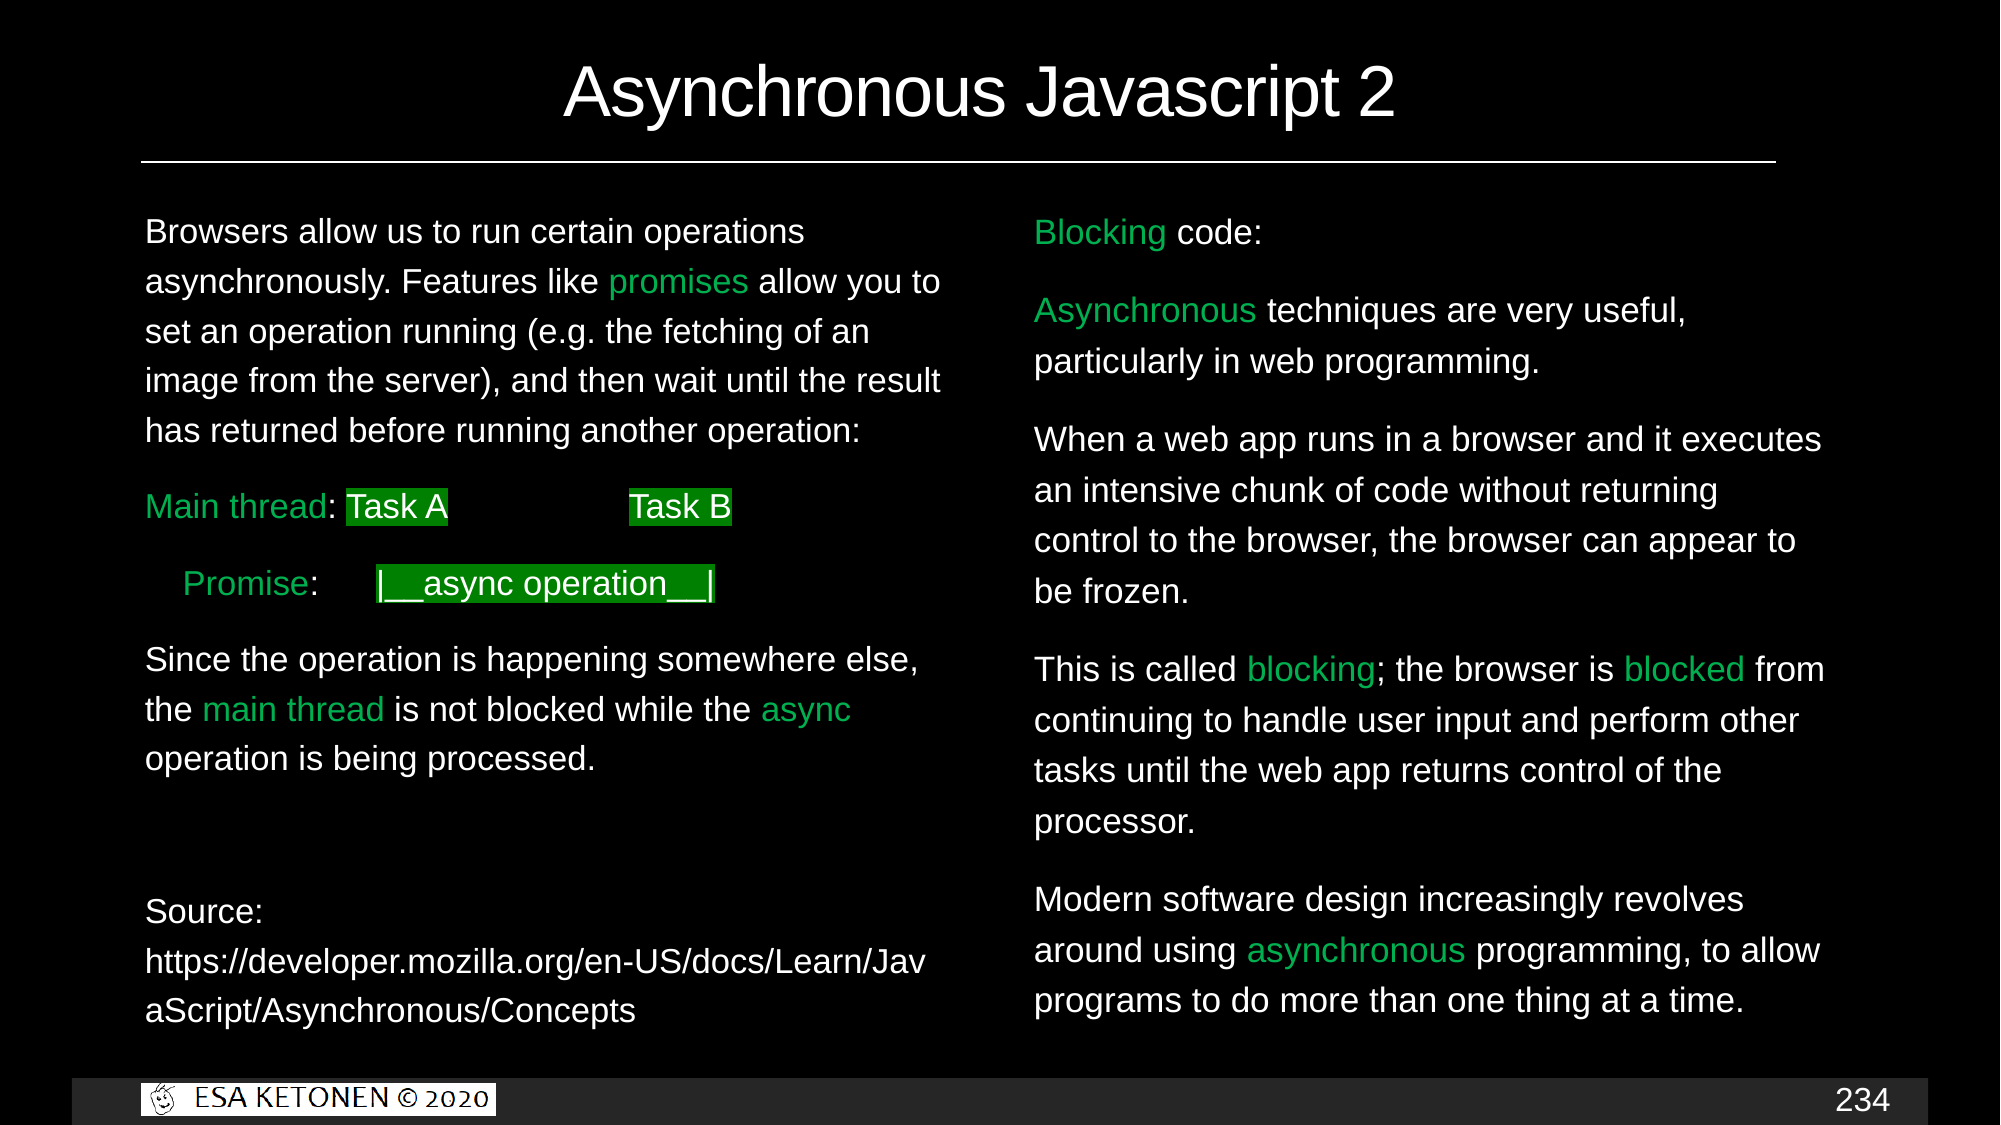

# Asynchronous Javascript 2
Blocking code:
Asynchronous techniques are very useful, particularly in web programming.
When a web app runs in a browser and it executes an intensive chunk of code without returning control to the browser, the browser can appear to be frozen.
This is called blocking; the browser is blocked from continuing to handle user input and perform other tasks until the web app returns control of the processor.
Modern software design increasingly revolves around using asynchronous programming, to allow programs to do more than one thing at a time.

Browsers allow us to run certain operations asynchronously. Features like promises allow you to set an operation running (e.g. the fetching of an image from the server), and then wait until the result has returned before running another operation:
Main thread: Task A                   Task B
    Promise:      |__async operation__|
Since the operation is happening somewhere else, the main thread is not blocked while the async operation is being processed.

Source: https://developer.mozilla.org/en-US/docs/Learn/JavaScript/Asynchronous/Concepts
234